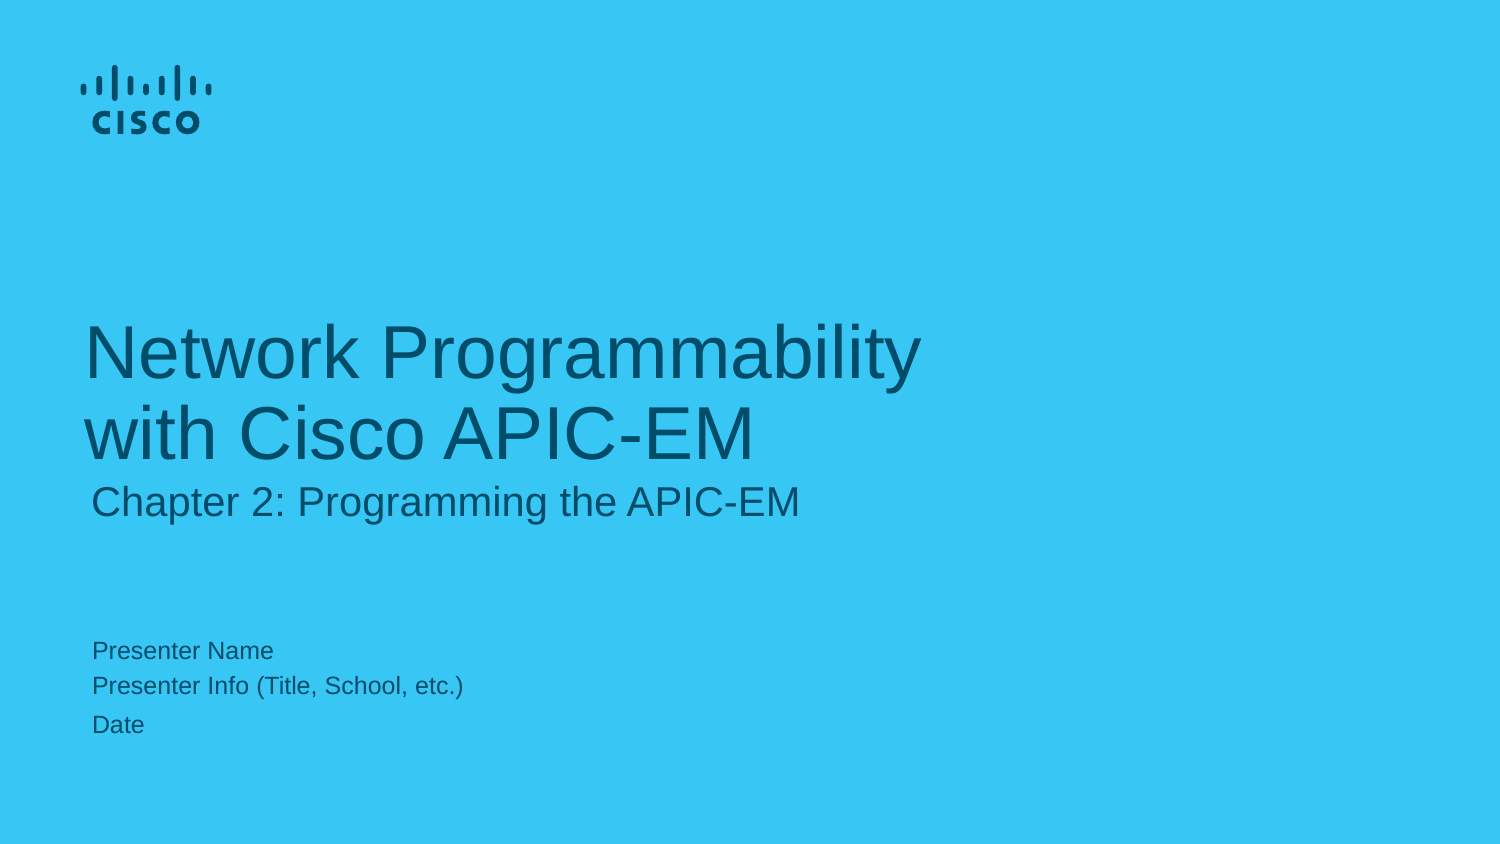

# Network Programmability with Cisco APIC-EM
Chapter 2: Programming the APIC-EM
Presenter Name
Presenter Info (Title, School, etc.)
Date